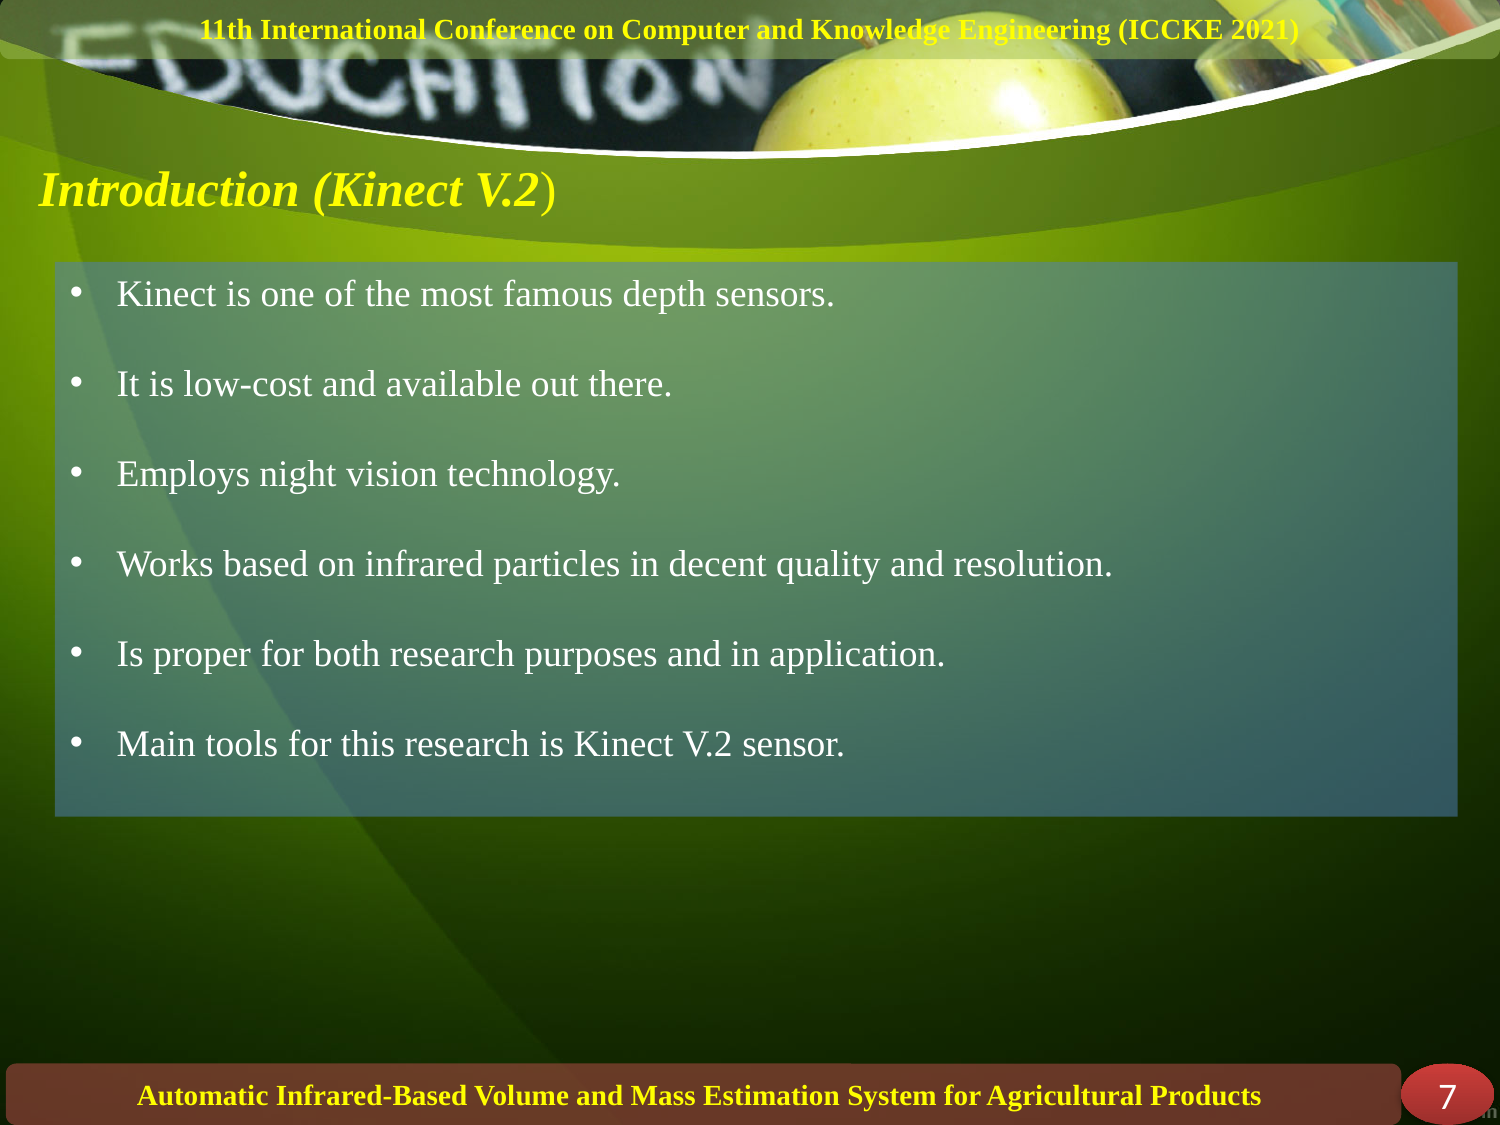

11th International Conference on Computer and Knowledge Engineering (ICCKE 2021)
# Introduction (Kinect V.2)
Kinect is one of the most famous depth sensors.

It is low-cost and available out there.

Employs night vision technology.

Works based on infrared particles in decent quality and resolution.

Is proper for both research purposes and in application.

Main tools for this research is Kinect V.2 sensor.

Automatic Infrared-Based Volume and Mass Estimation System for Agricultural Products
7